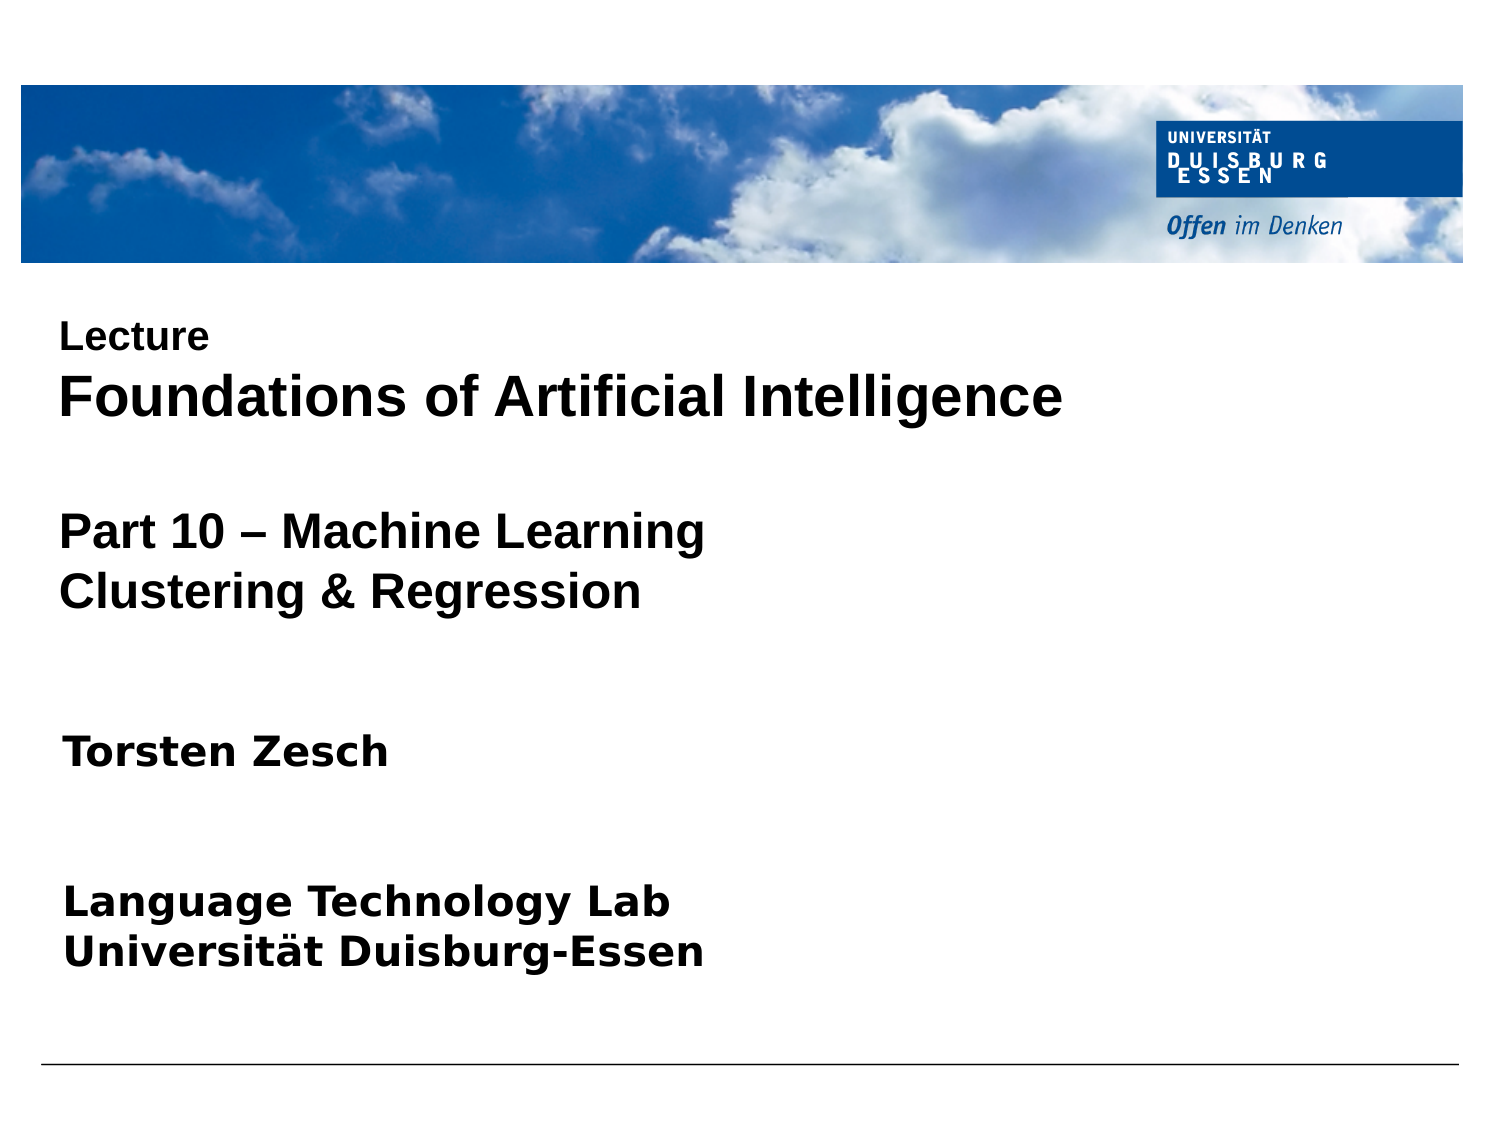

# Lecture Foundations of Artificial Intelligence Part 10 – Machine Learning Clustering & Regression
Torsten Zesch

Language Technology Lab
Universität Duisburg-Essen